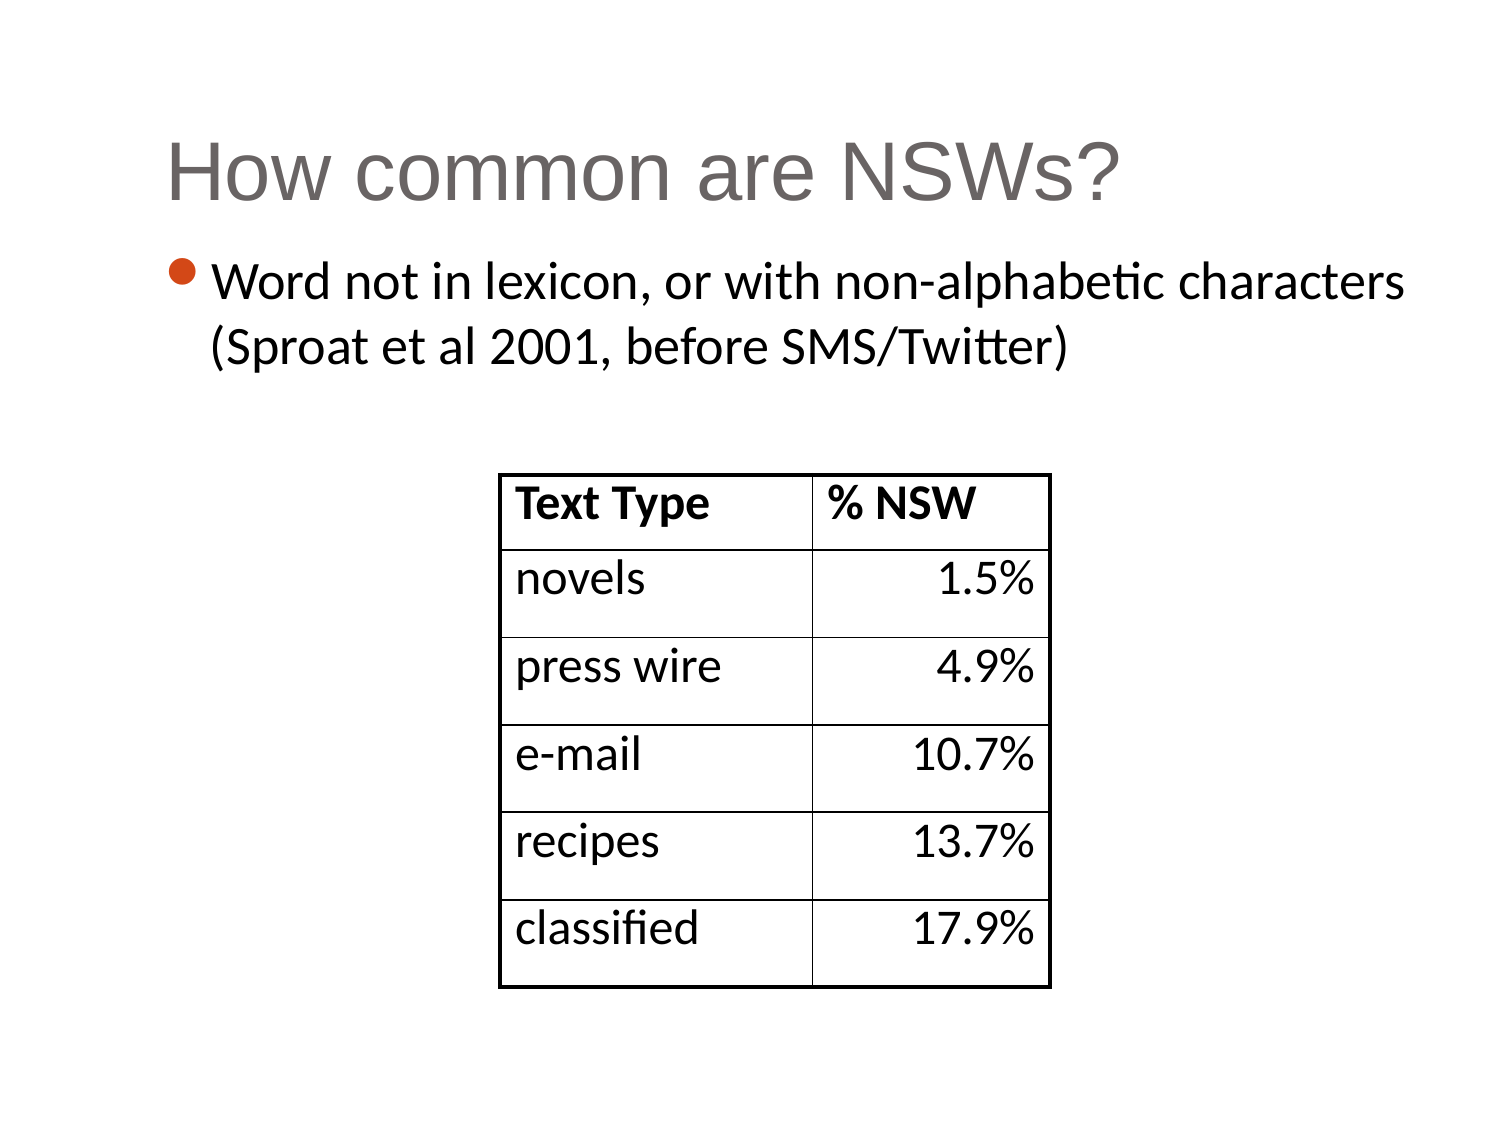

# How common are NSWs?
Word not in lexicon, or with non-alphabetic characters (Sproat et al 2001, before SMS/Twitter)
| Text Type | % NSW |
| --- | --- |
| novels | 1.5% |
| press wire | 4.9% |
| e-mail | 10.7% |
| recipes | 13.7% |
| classified | 17.9% |